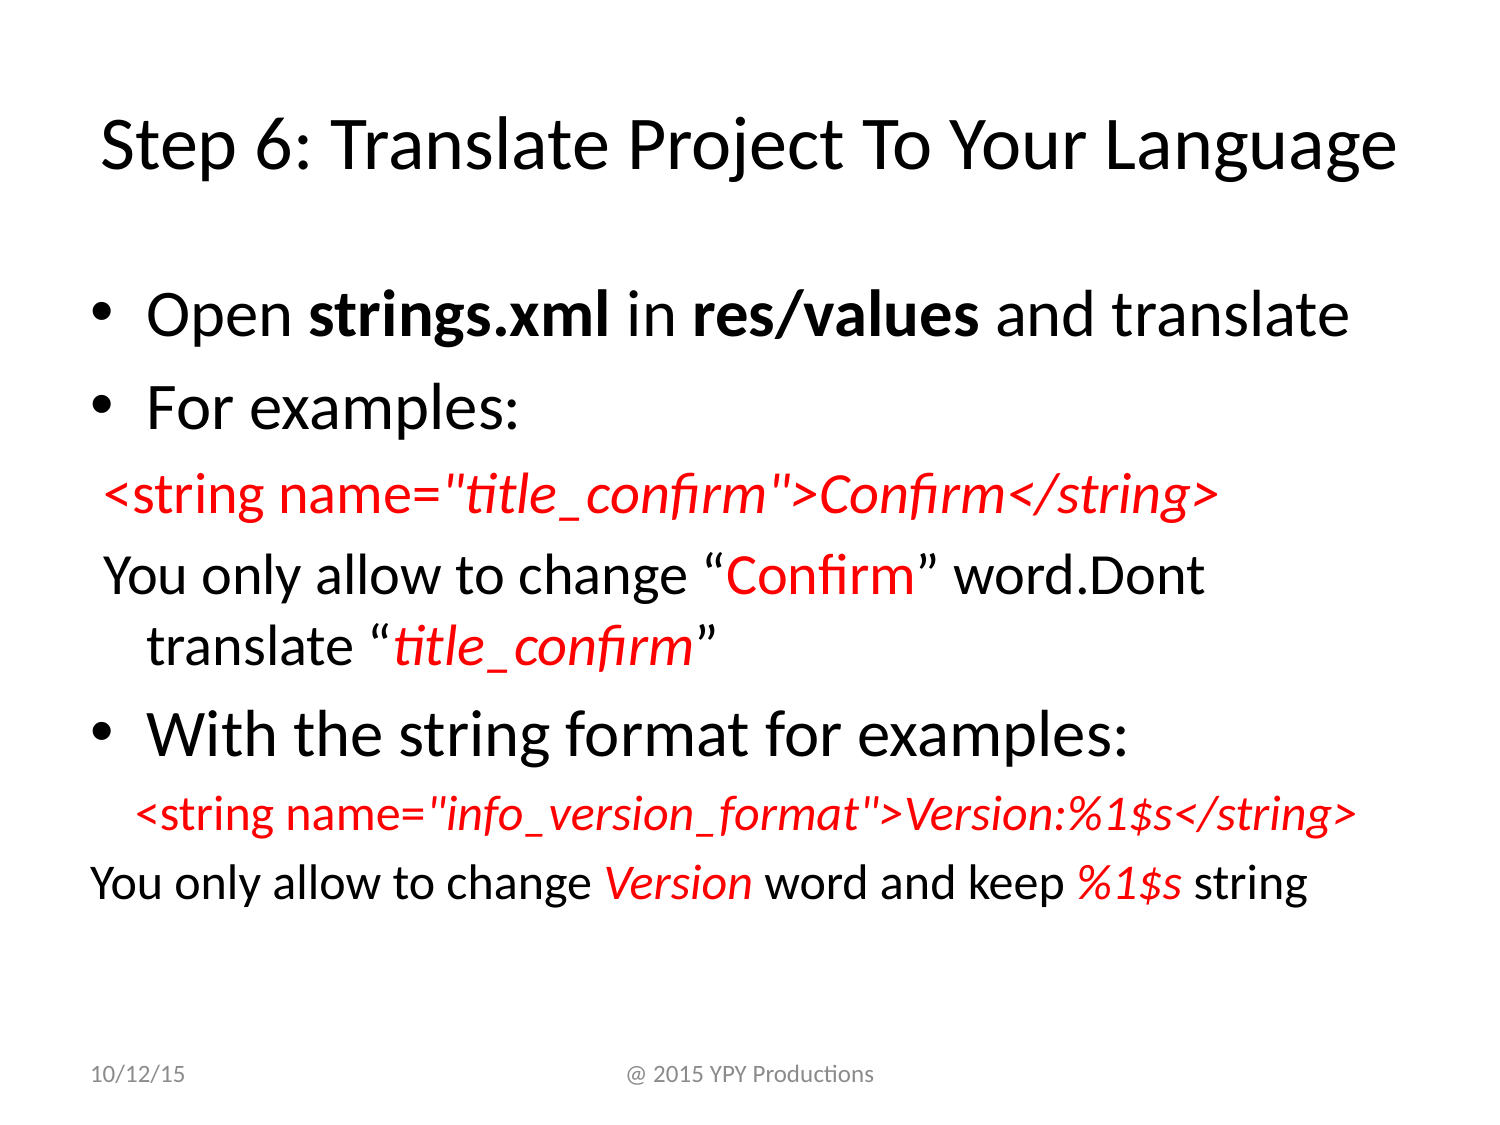

# Step 6: Translate Project To Your Language
Open strings.xml in res/values and translate
For examples:
 <string name="title_confirm">Confirm</string>
 You only allow to change “Confirm” word.Dont translate “title_confirm”
With the string format for examples:
    <string name="info_version_format">Version:%1$s</string>
You only allow to change Version word and keep %1$s string

10/12/15
@ 2015 YPY Productions